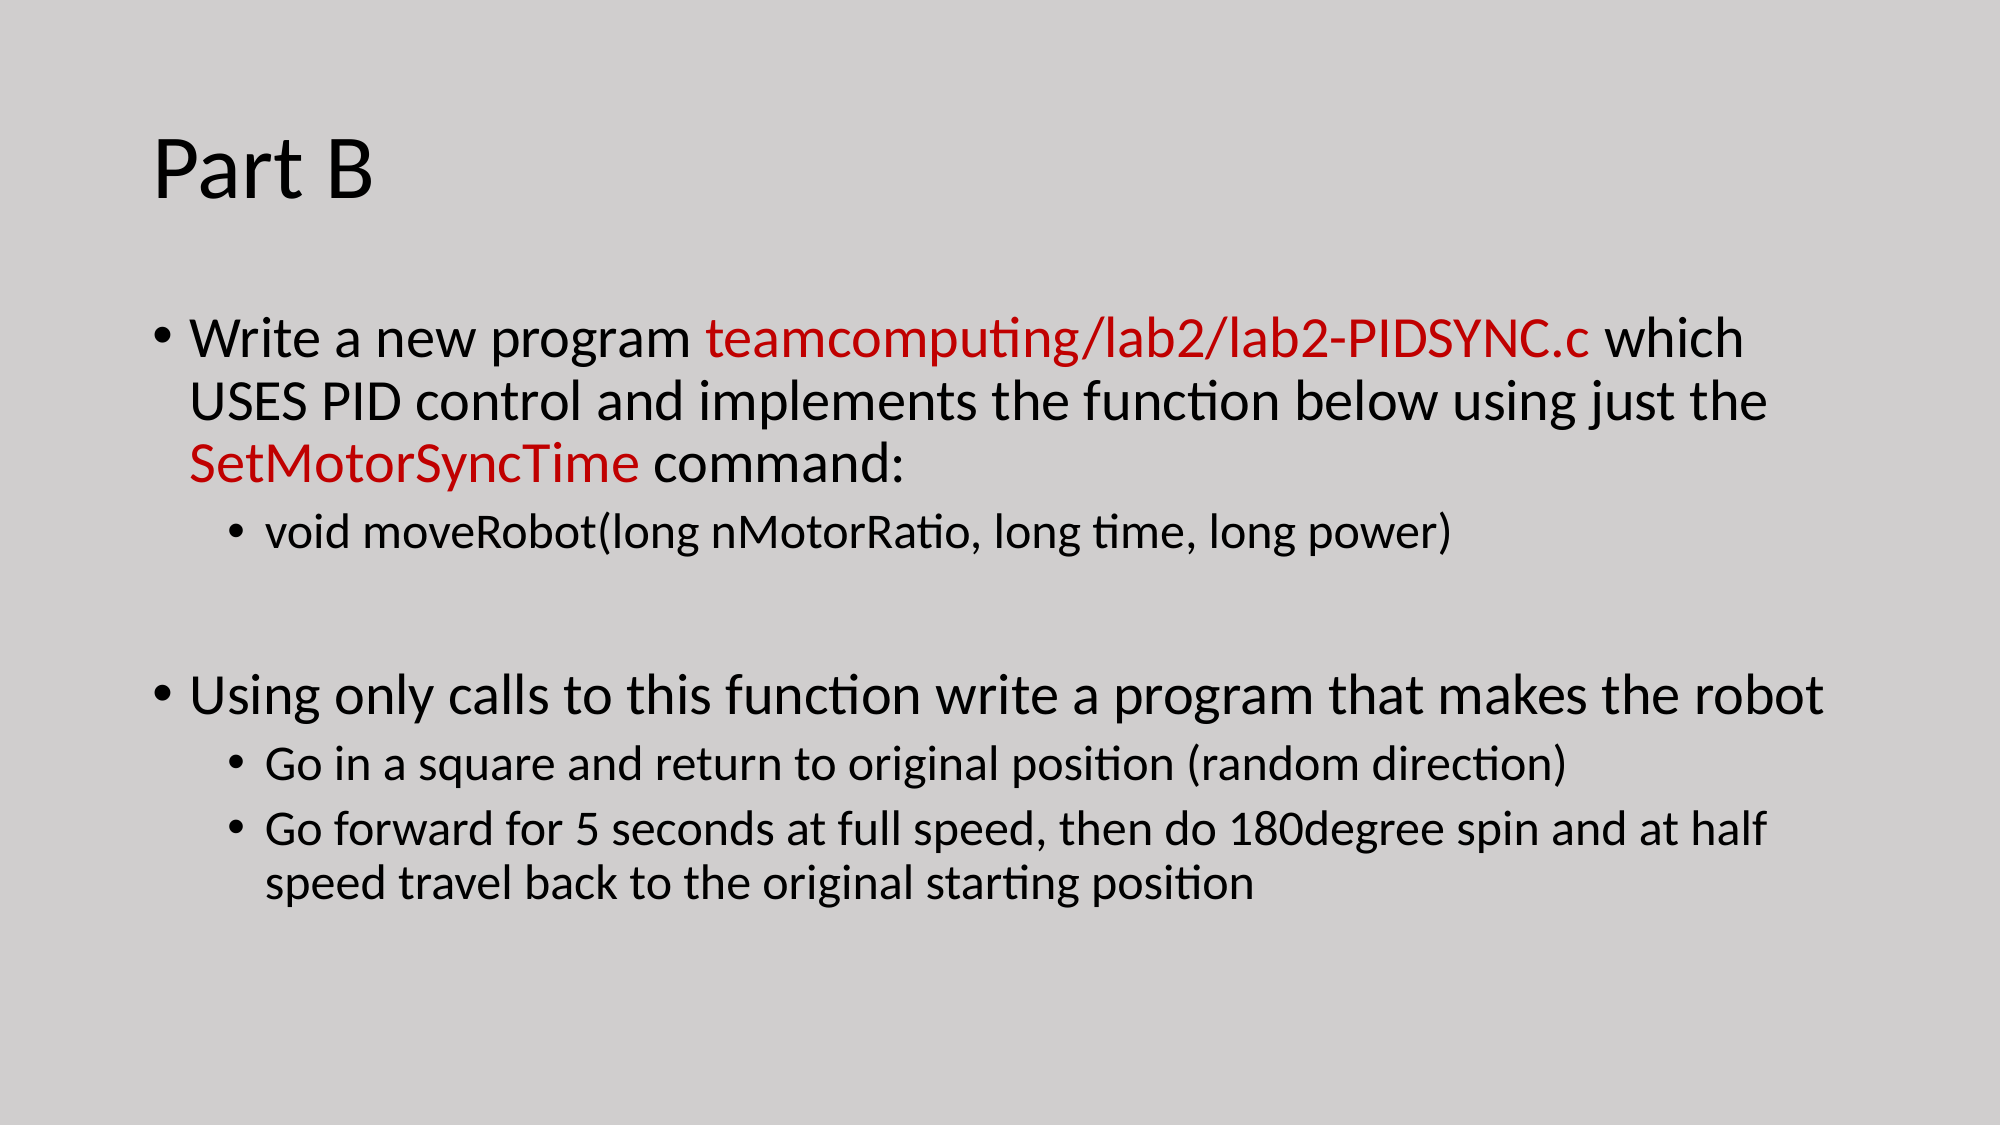

# Part B
Write a new program teamcomputing/lab2/lab2-PIDSYNC.c which USES PID control and implements the function below using just the SetMotorSyncTime command:
void moveRobot(long nMotorRatio, long time, long power)

Using only calls to this function write a program that makes the robot
Go in a square and return to original position (random direction)
Go forward for 5 seconds at full speed, then do 180degree spin and at half speed travel back to the original starting position